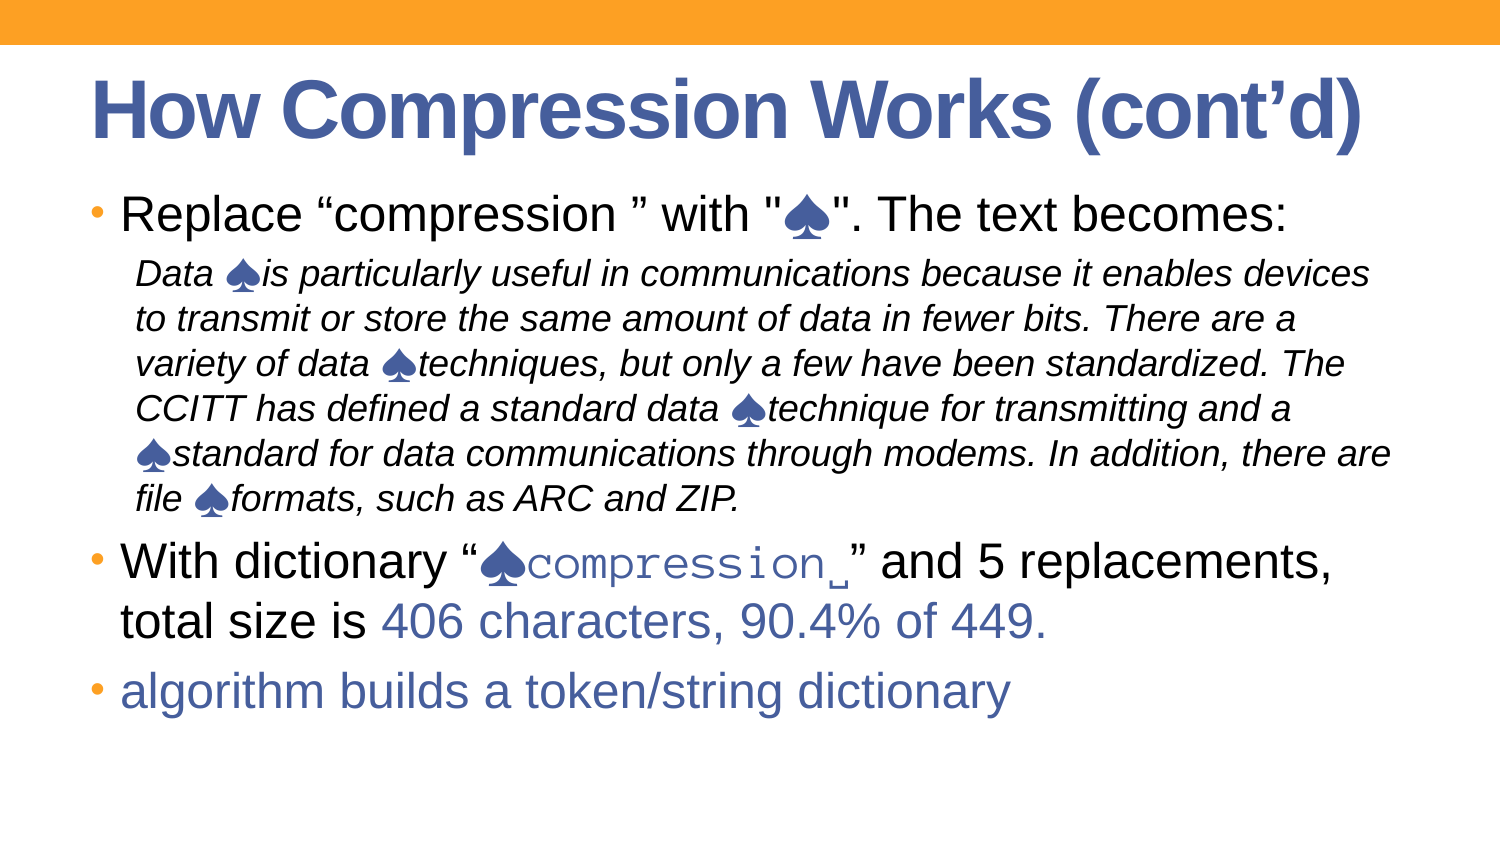

# How Compression Works (cont’d)
Replace “compression ” with "♠". The text becomes:
Data ♠is particularly useful in communications because it enables devices to transmit or store the same amount of data in fewer bits. There are a variety of data ♠techniques, but only a few have been standardized. The CCITT has defined a standard data ♠technique for transmitting and a ♠standard for data communications through modems. In addition, there are file ♠formats, such as ARC and ZIP.
With dictionary “♠compression˽” and 5 replacements,
total size is 406 characters, 90.4% of 449.
algorithm builds a token/string dictionary